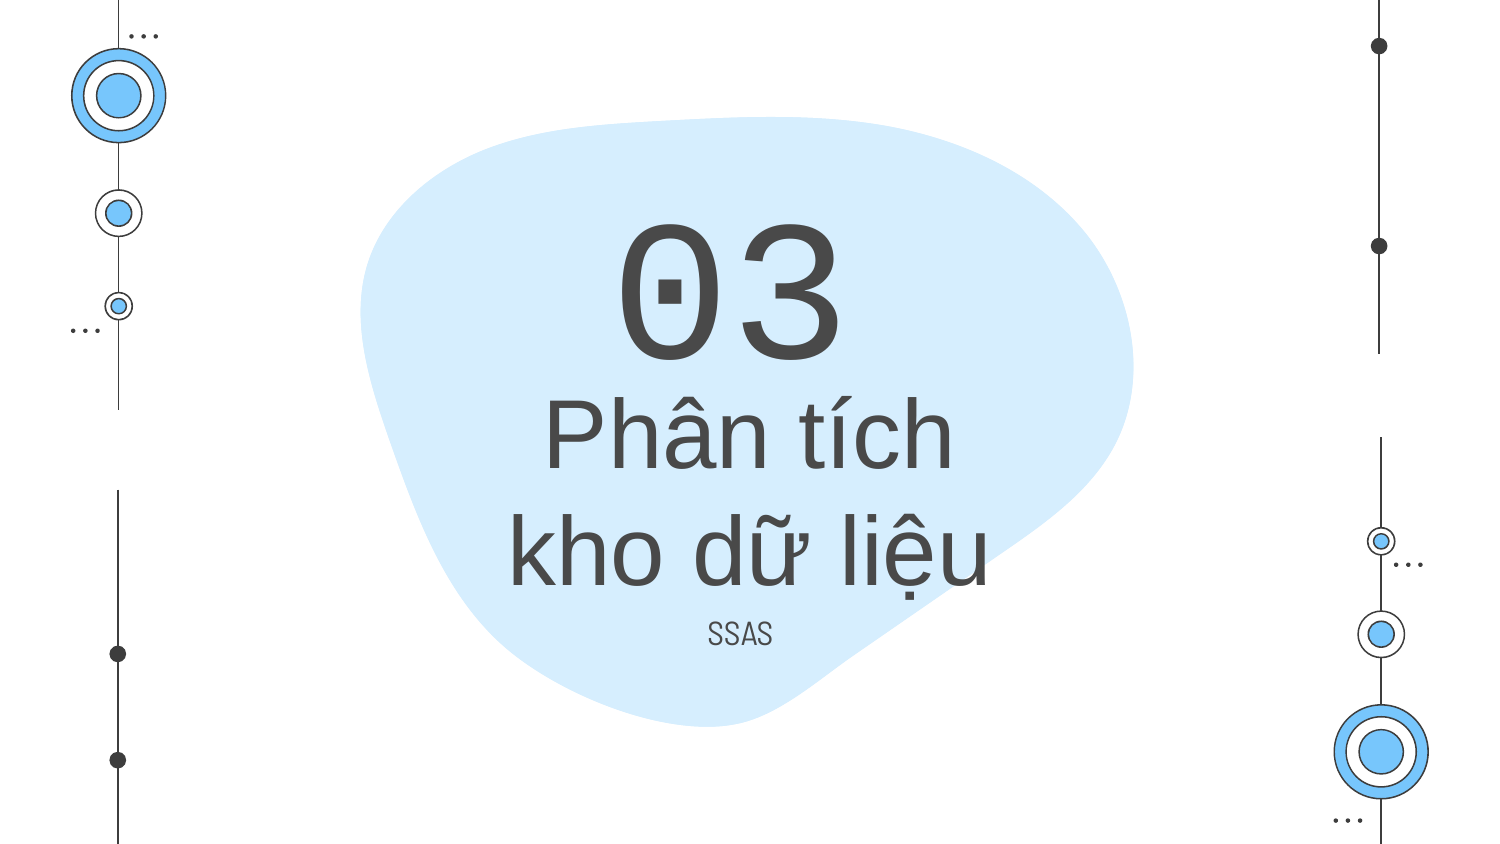

03
# Phân tích kho dữ liệu
SSAS